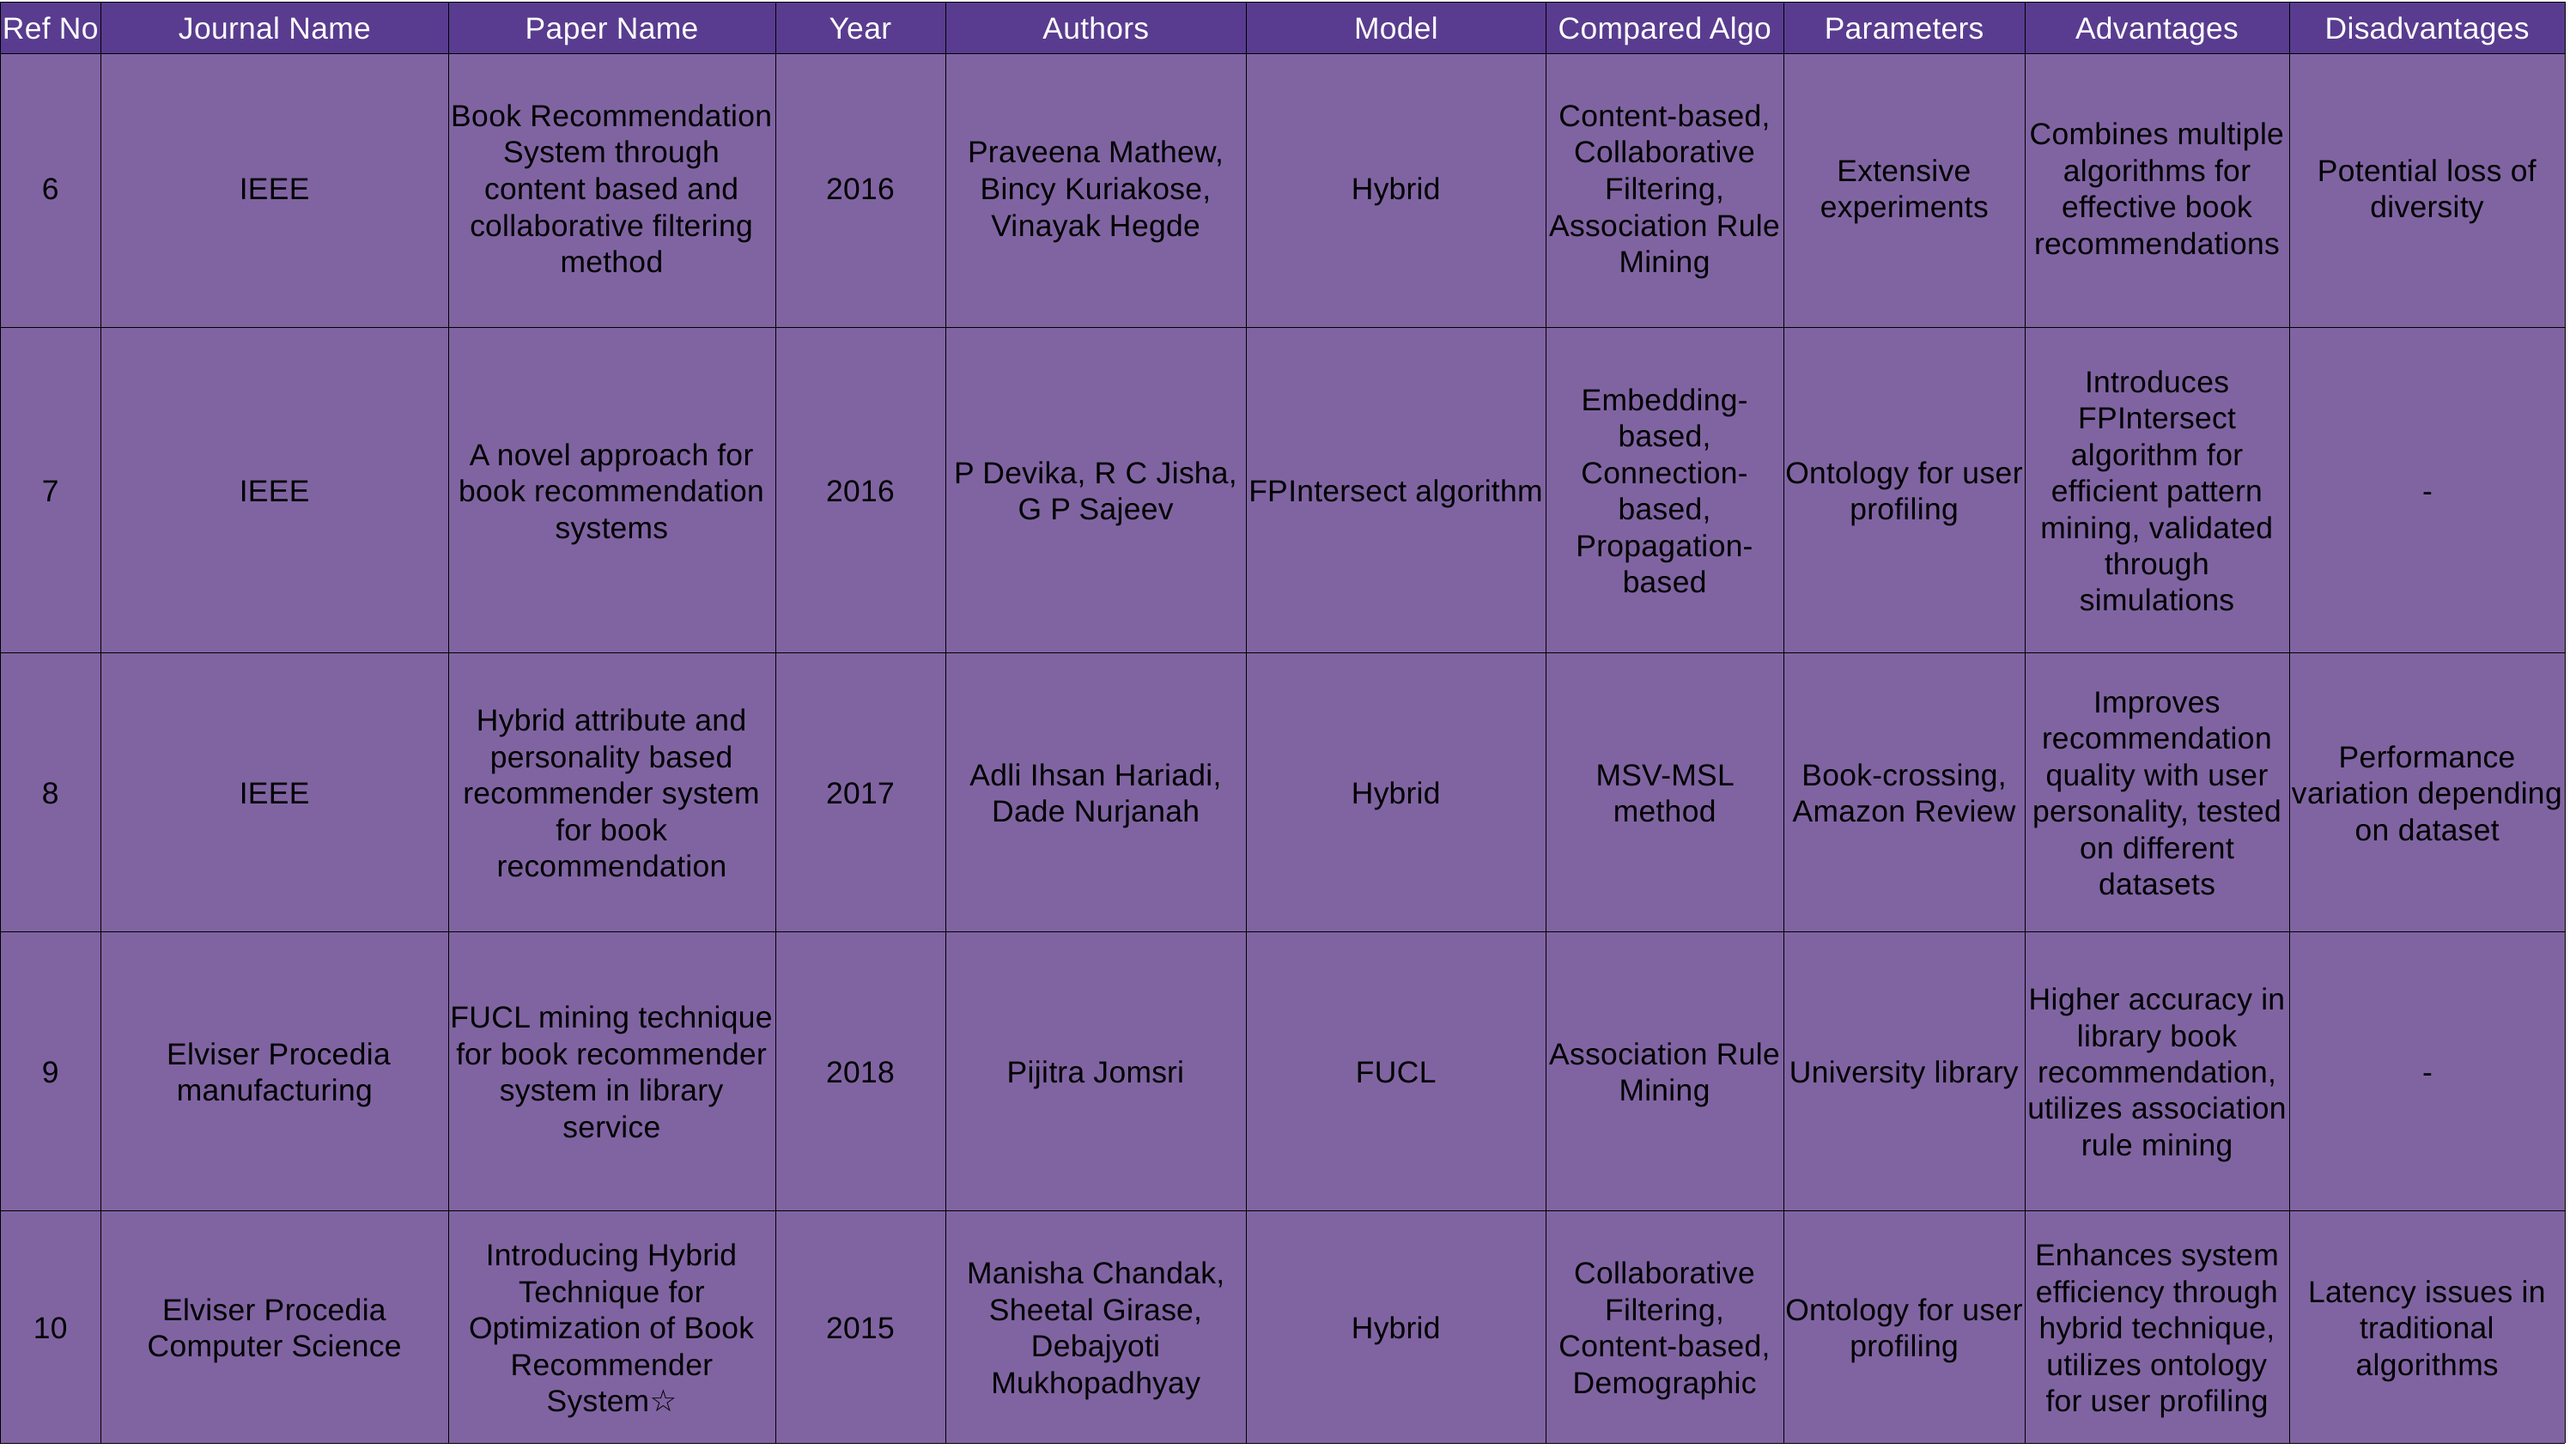

| Ref No | Journal Name | Paper Name | Year | Authors | Model | Compared Algo | Parameters | Advantages | Disadvantages |
| --- | --- | --- | --- | --- | --- | --- | --- | --- | --- |
| 6 | IEEE | Book Recommendation System through content based and collaborative filtering method | 2016 | Praveena Mathew, Bincy Kuriakose, Vinayak Hegde | Hybrid | Content-based, Collaborative Filtering, Association Rule Mining | Extensive experiments | Combines multiple algorithms for effective book recommendations | Potential loss of diversity |
| --- | --- | --- | --- | --- | --- | --- | --- | --- | --- |
| 7 | IEEE | A novel approach for book recommendation systems | 2016 | P Devika, R C Jisha, G P Sajeev | FPIntersect algorithm | Embedding-based, Connection-based, Propagation-based | Ontology for user profiling | Introduces FPIntersect algorithm for efficient pattern mining, validated through simulations | - |
| 8 | IEEE | Hybrid attribute and personality based recommender system for book recommendation | 2017 | Adli Ihsan Hariadi, Dade Nurjanah | Hybrid | MSV-MSL method | Book-crossing, Amazon Review | Improves recommendation quality with user personality, tested on different datasets | Performance variation depending on dataset |
| 9 | Elviser Procedia manufacturing | FUCL mining technique for book recommender system in library service | 2018 | Pijitra Jomsri | FUCL | Association Rule Mining | University library | Higher accuracy in library book recommendation, utilizes association rule mining | - |
| 10 | Elviser Procedia Computer Science | Introducing Hybrid Technique for Optimization of Book Recommender System☆ | 2015 | Manisha Chandak, Sheetal Girase, Debajyoti Mukhopadhyay | Hybrid | Collaborative Filtering, Content-based, Demographic | Ontology for user profiling | Enhances system efficiency through hybrid technique, utilizes ontology for user profiling | Latency issues in traditional algorithms |